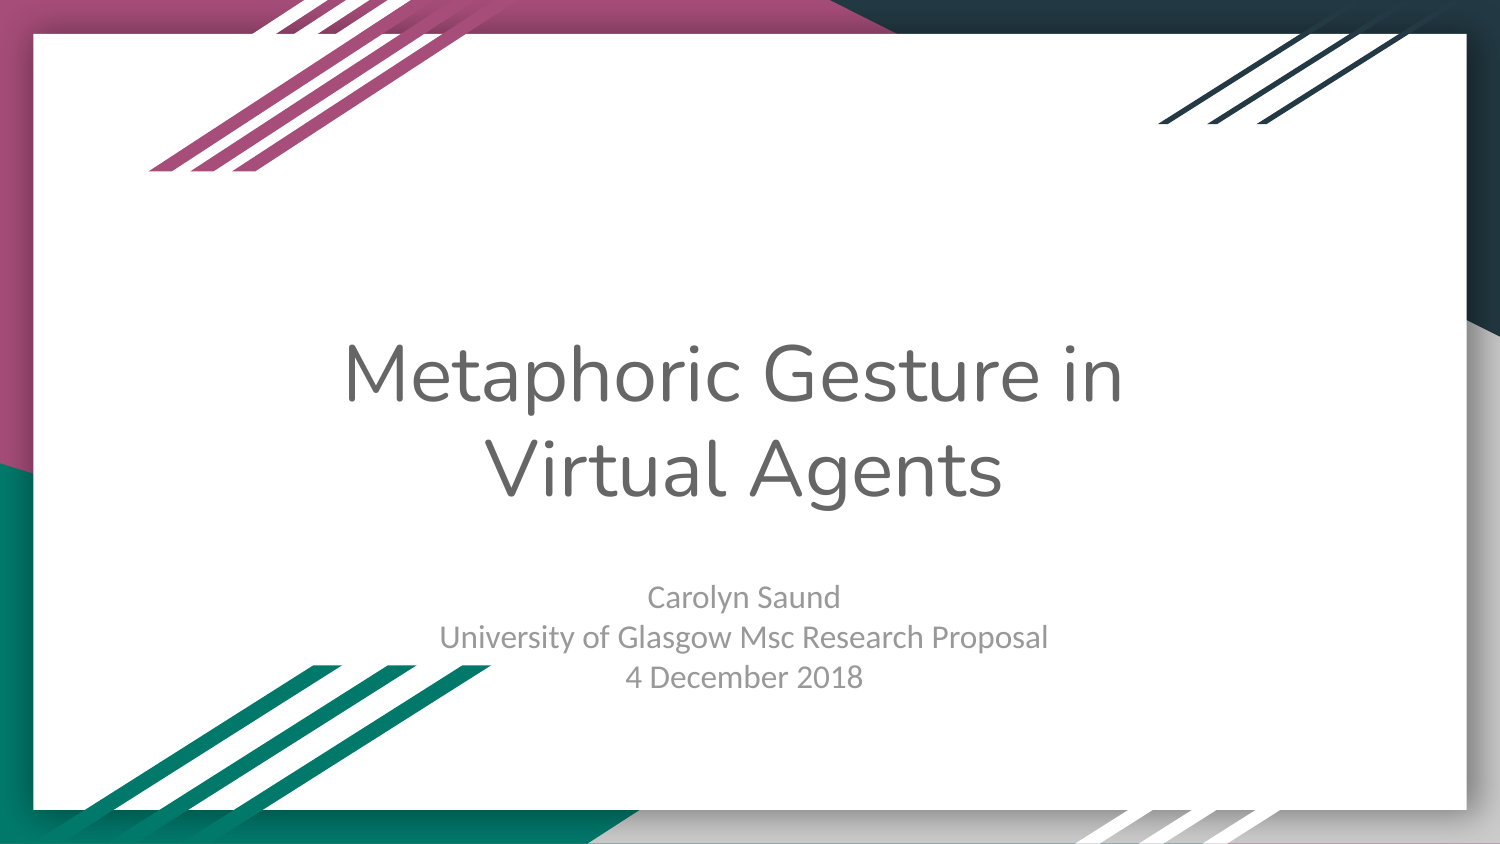

# Metaphoric Gesture in
Virtual Agents
Carolyn Saund
University of Glasgow Msc Research Proposal
4 December 2018